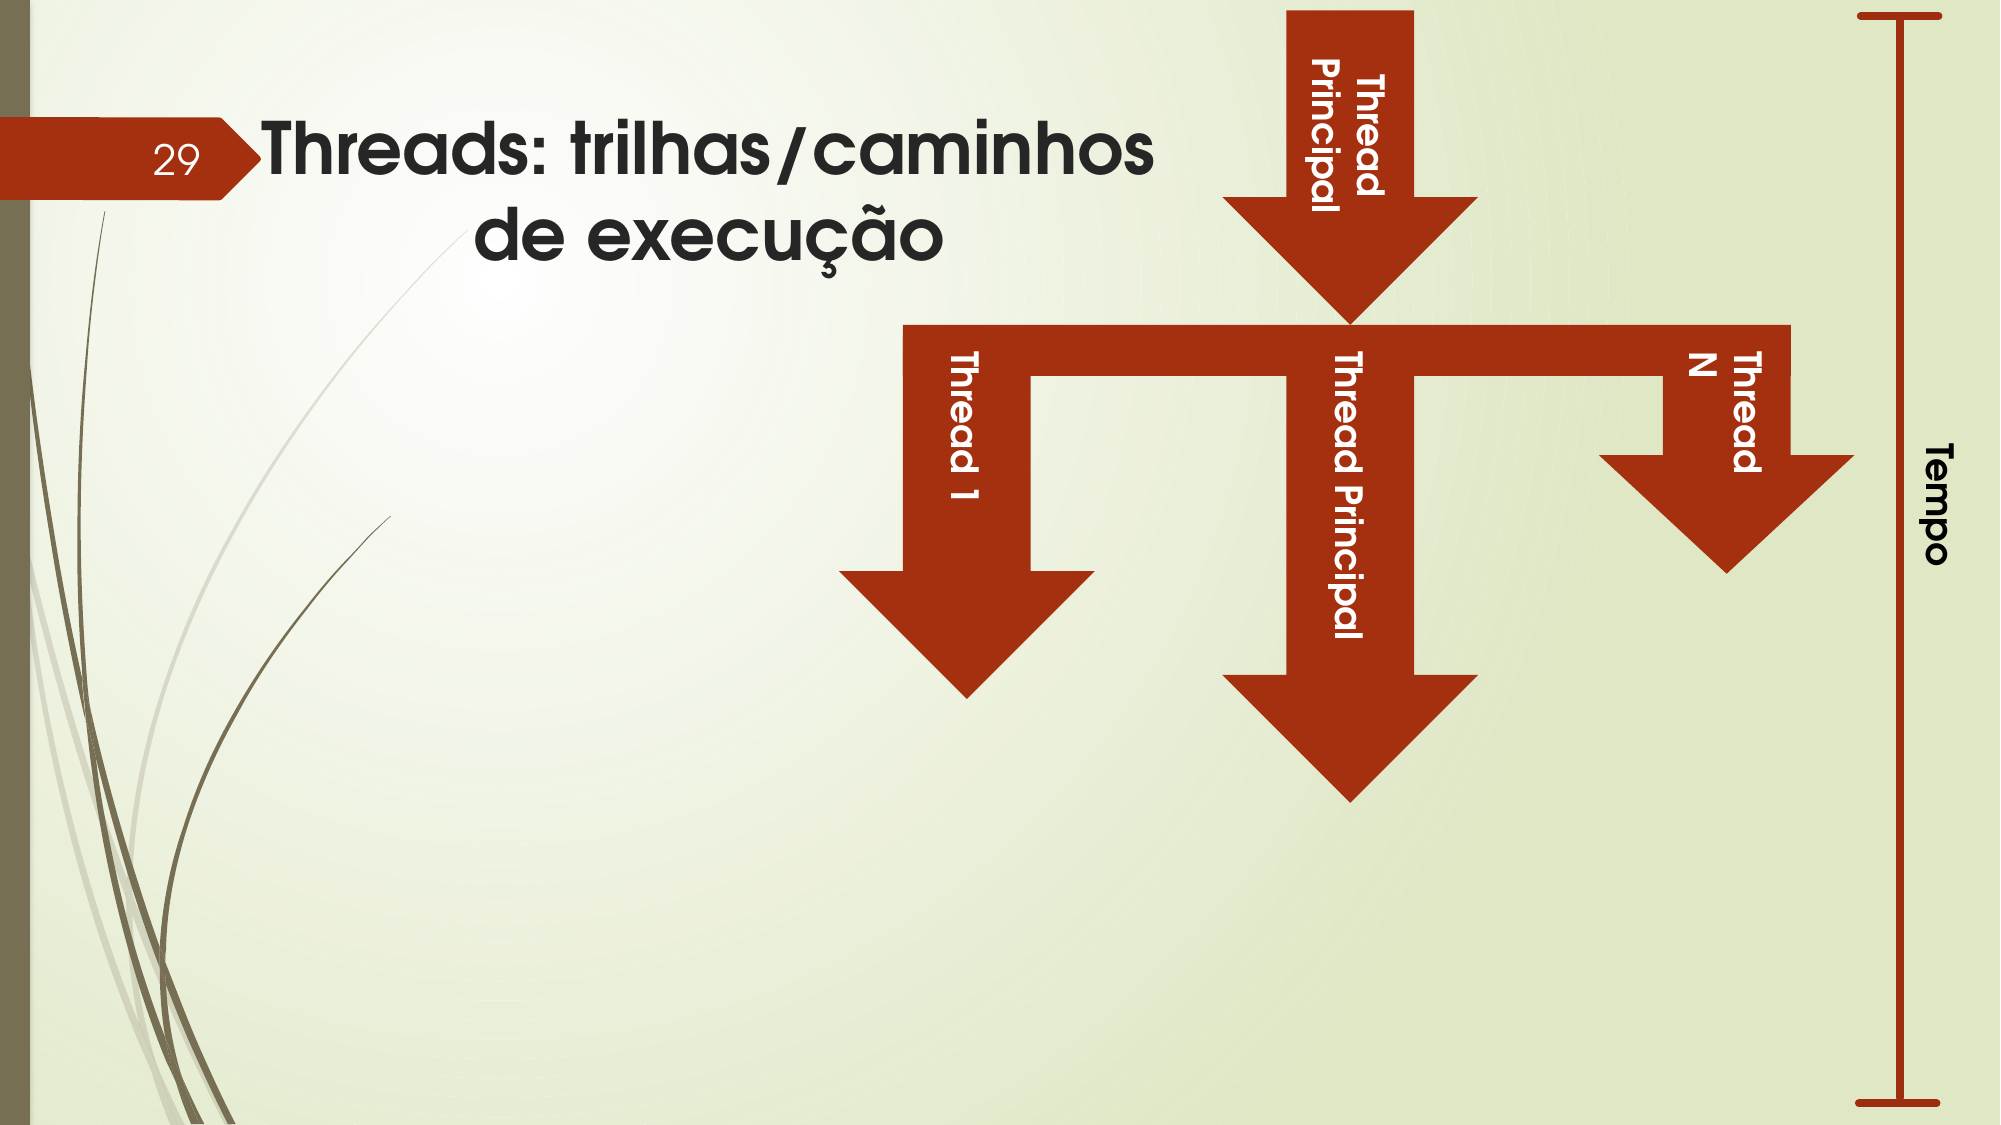

Thread Principal
# Threads: trilhas/caminhos de execução
29

Thread N
Thread 1
Thread Principal
Tempo